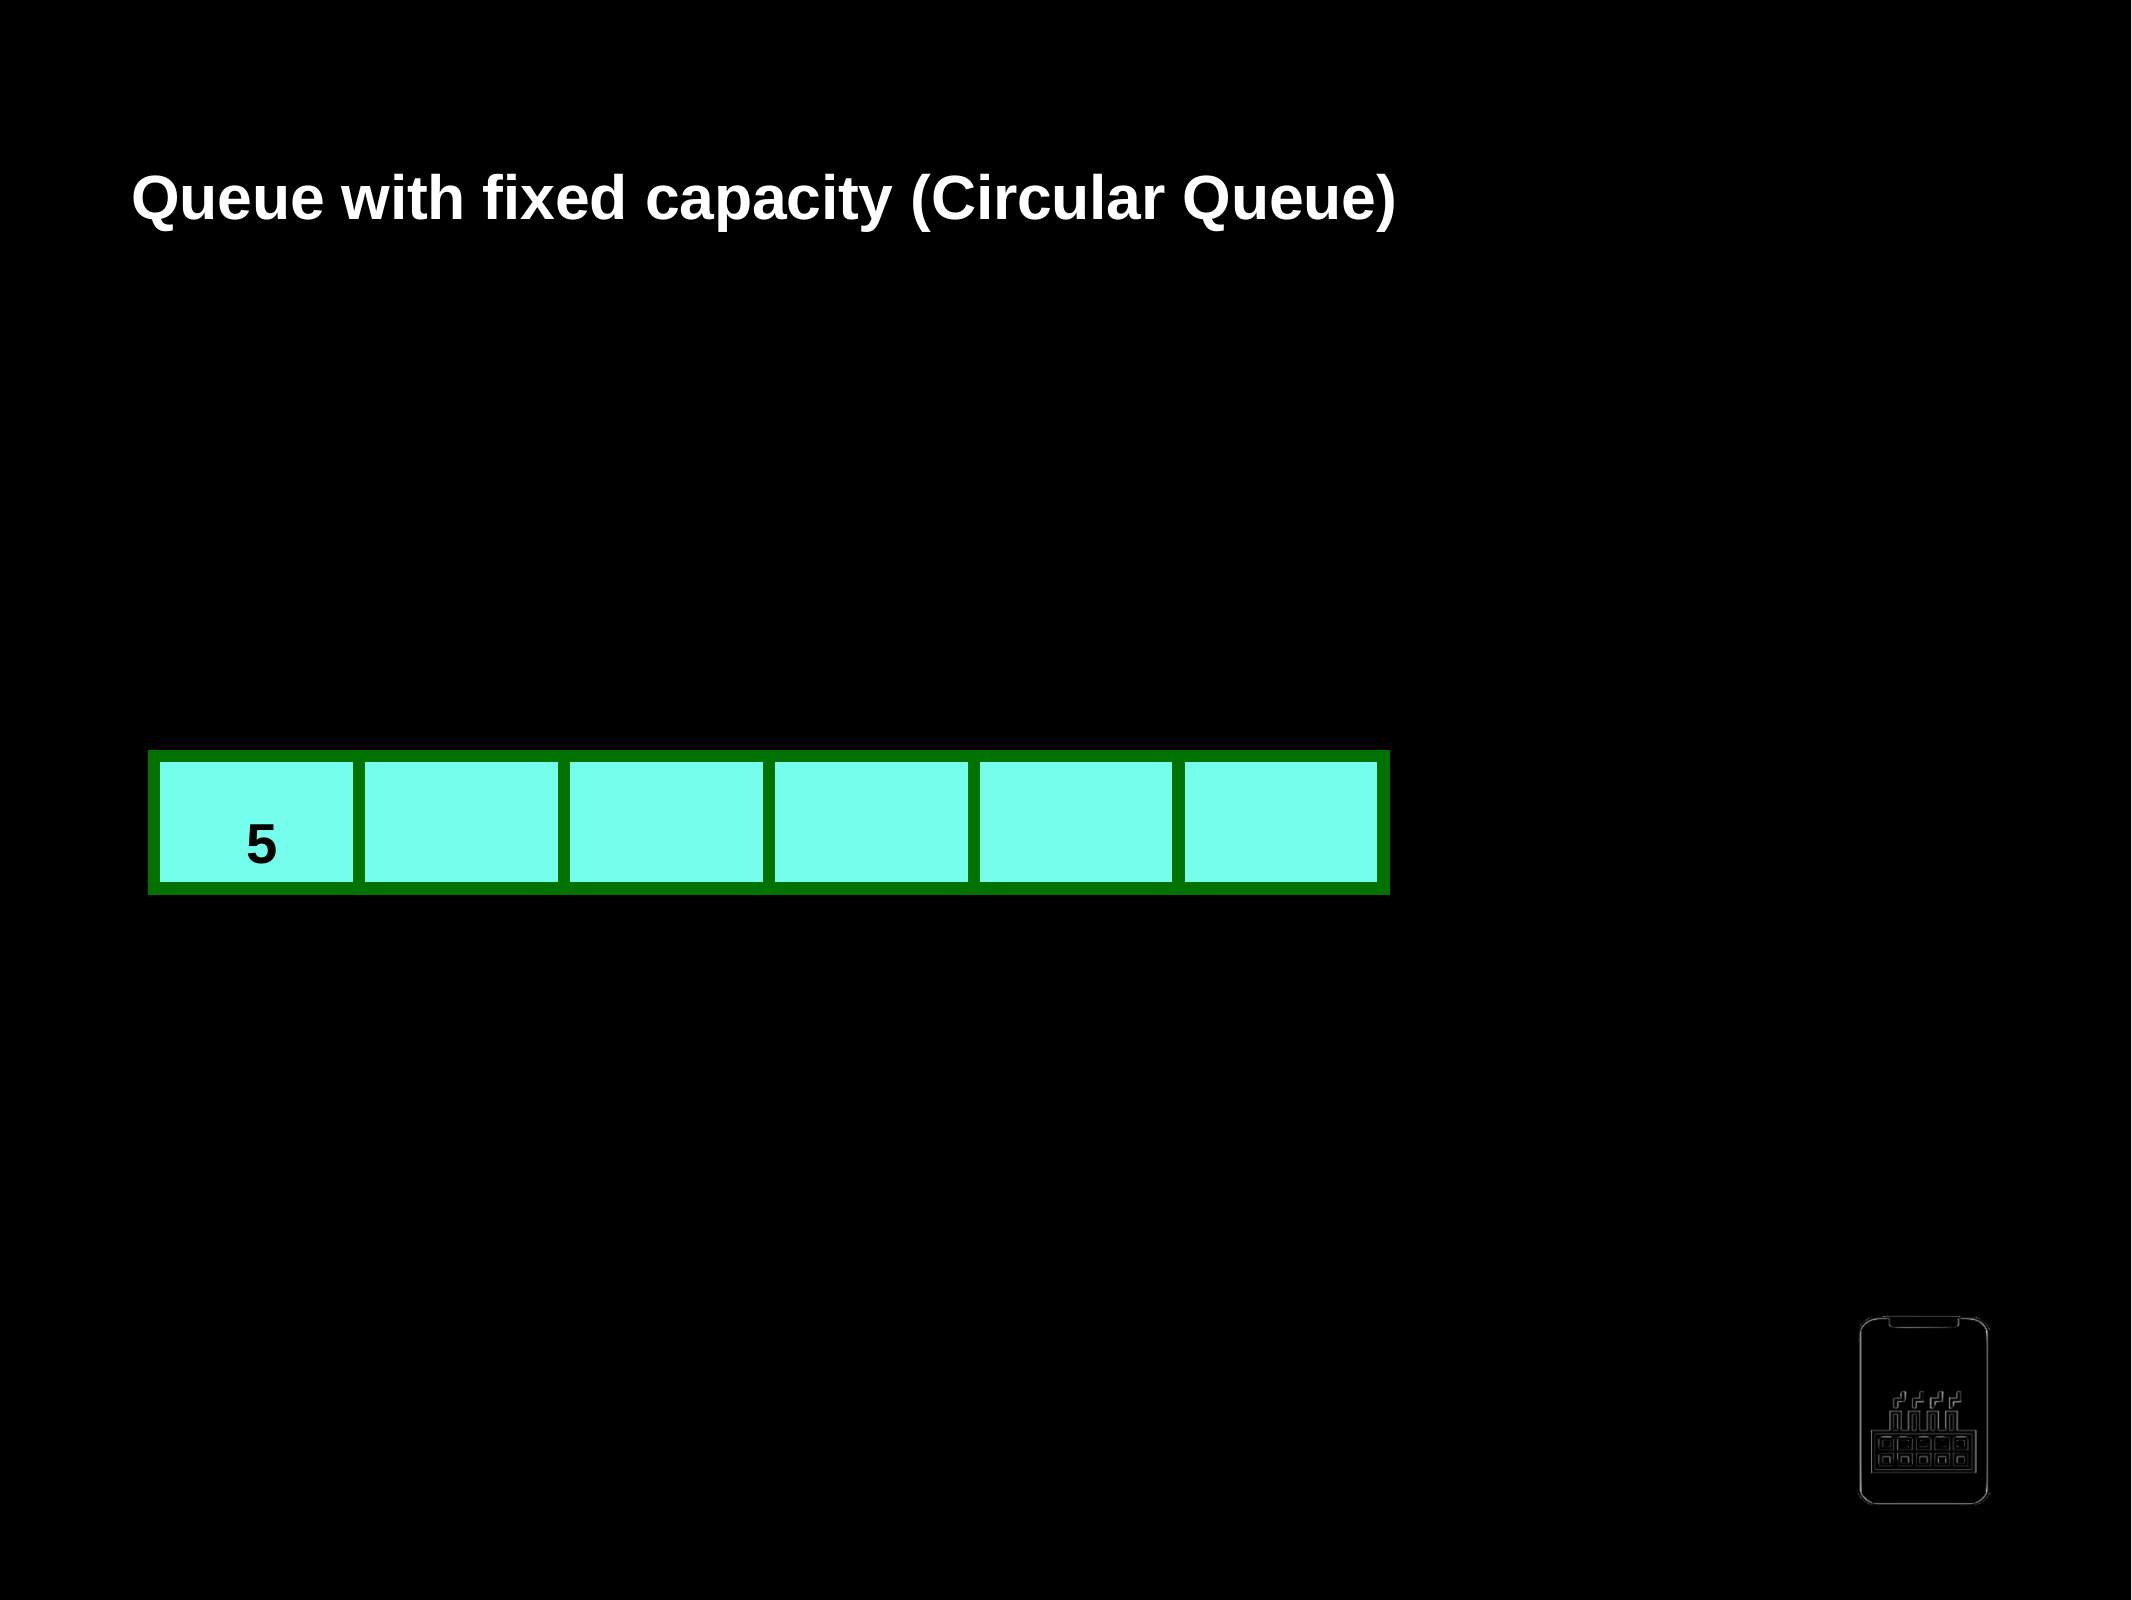

Queue with ﬁxed capacity (Circular Queue)
Enqueue and Dequeue Methods
enqueue(5) Start = 0
Top = 0

5
S
T

AppMillers
www.appmillers.com